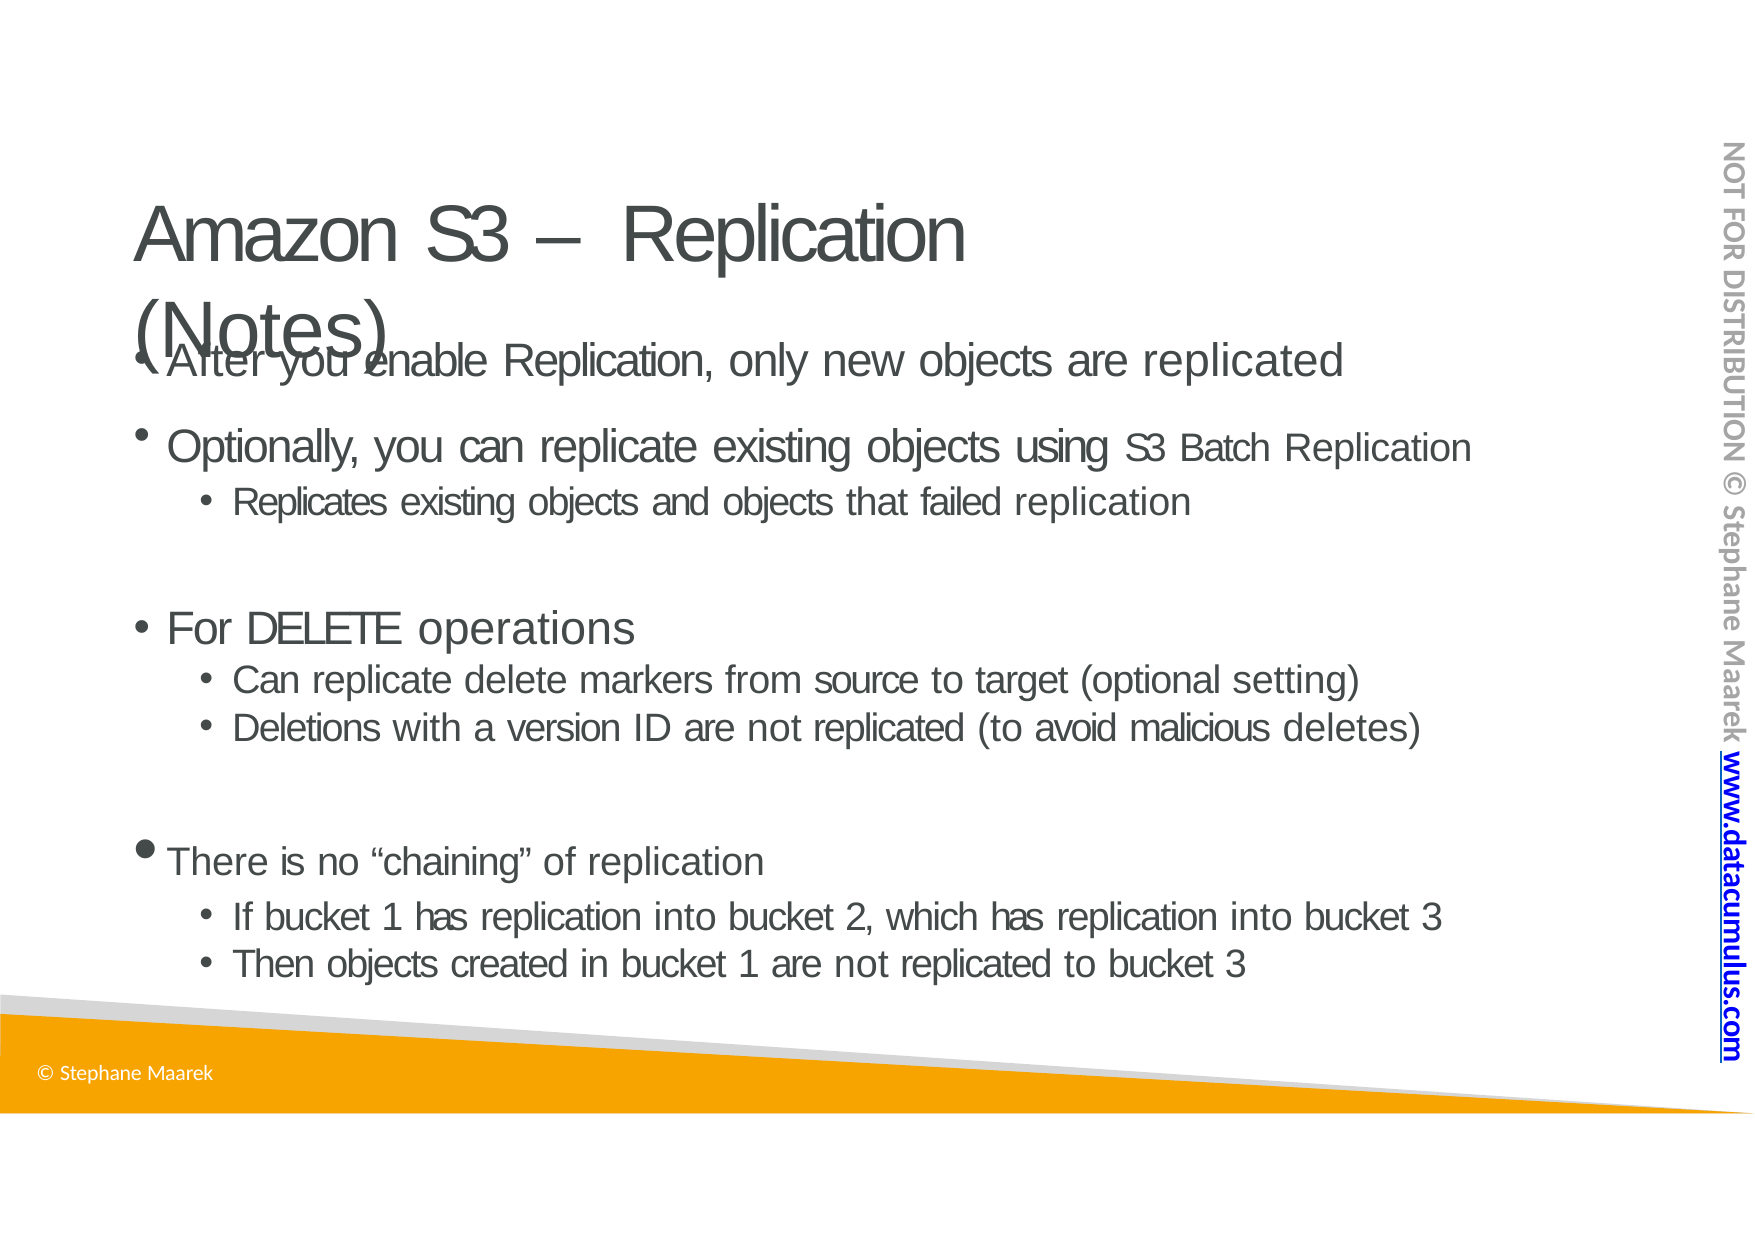

NOT FOR DISTRIBUTION © Stephane Maarek www.datacumulus.com
# Amazon S3 – Replication (Notes)
After you enable Replication, only new objects are replicated
Optionally, you can replicate existing objects using S3 Batch Replication
Replicates existing objects and objects that failed replication

For DELETE operations
Can replicate delete markers from source to target (optional setting)
Deletions with a version ID are not replicated (to avoid malicious deletes)

There is no “chaining” of replication
If bucket 1 has replication into bucket 2, which has replication into bucket 3
Then objects created in bucket 1 are not replicated to bucket 3
© Stephane Maarek